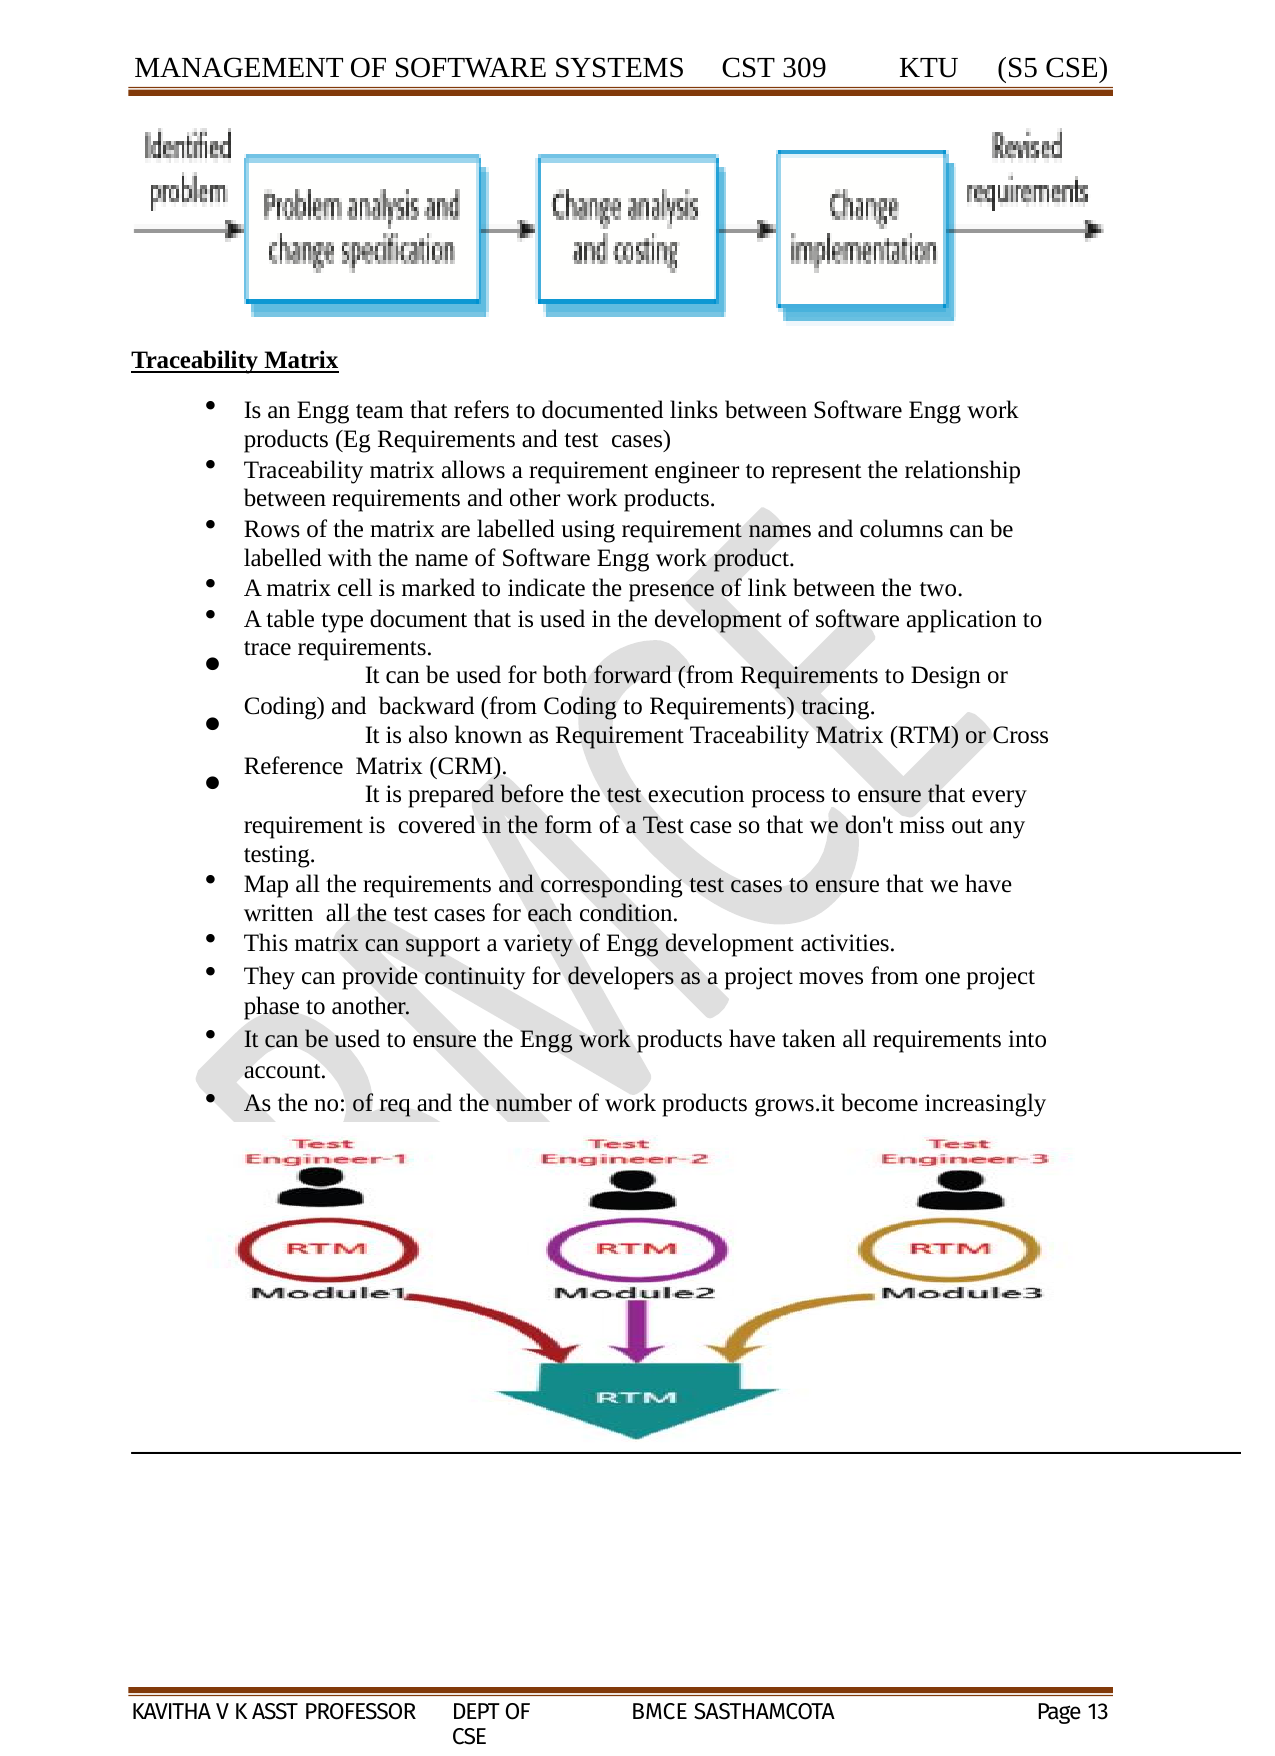

MANAGEMENT OF SOFTWARE SYSTEMS
CST 309
KTU	(S5 CSE)

Traceability Matrix
Is an Engg team that refers to documented links between Software Engg work  products (Eg Requirements and test cases)
Traceability matrix allows a requirement engineer to represent the relationship  between requirements and other work products.
Rows of the matrix are labelled using requirement names and columns can be  labelled with the name of Software Engg work product.
A matrix cell is marked to indicate the presence of link between the two.
A table type document that is used in the development of software application to  trace requirements.
	It can be used for both forward (from Requirements to Design or Coding) and  backward (from Coding to Requirements) tracing.
	It is also known as Requirement Traceability Matrix (RTM) or Cross Reference  Matrix (CRM).
	It is prepared before the test execution process to ensure that every requirement is  covered in the form of a Test case so that we don't miss out any testing.
Map all the requirements and corresponding test cases to ensure that we have written  all the test cases for each condition.
This matrix can support a variety of Engg development activities.
They can provide continuity for developers as a project moves from one project  phase to another.
It can be used to ensure the Engg work products have taken all requirements into  account.
As the no: of req and the number of work products grows.it become increasingly  difficult to keep the traceability up to date.

KAVITHA V K ASST PROFESSOR
DEPT OF CSE
BMCE SASTHAMCOTA
Page 13